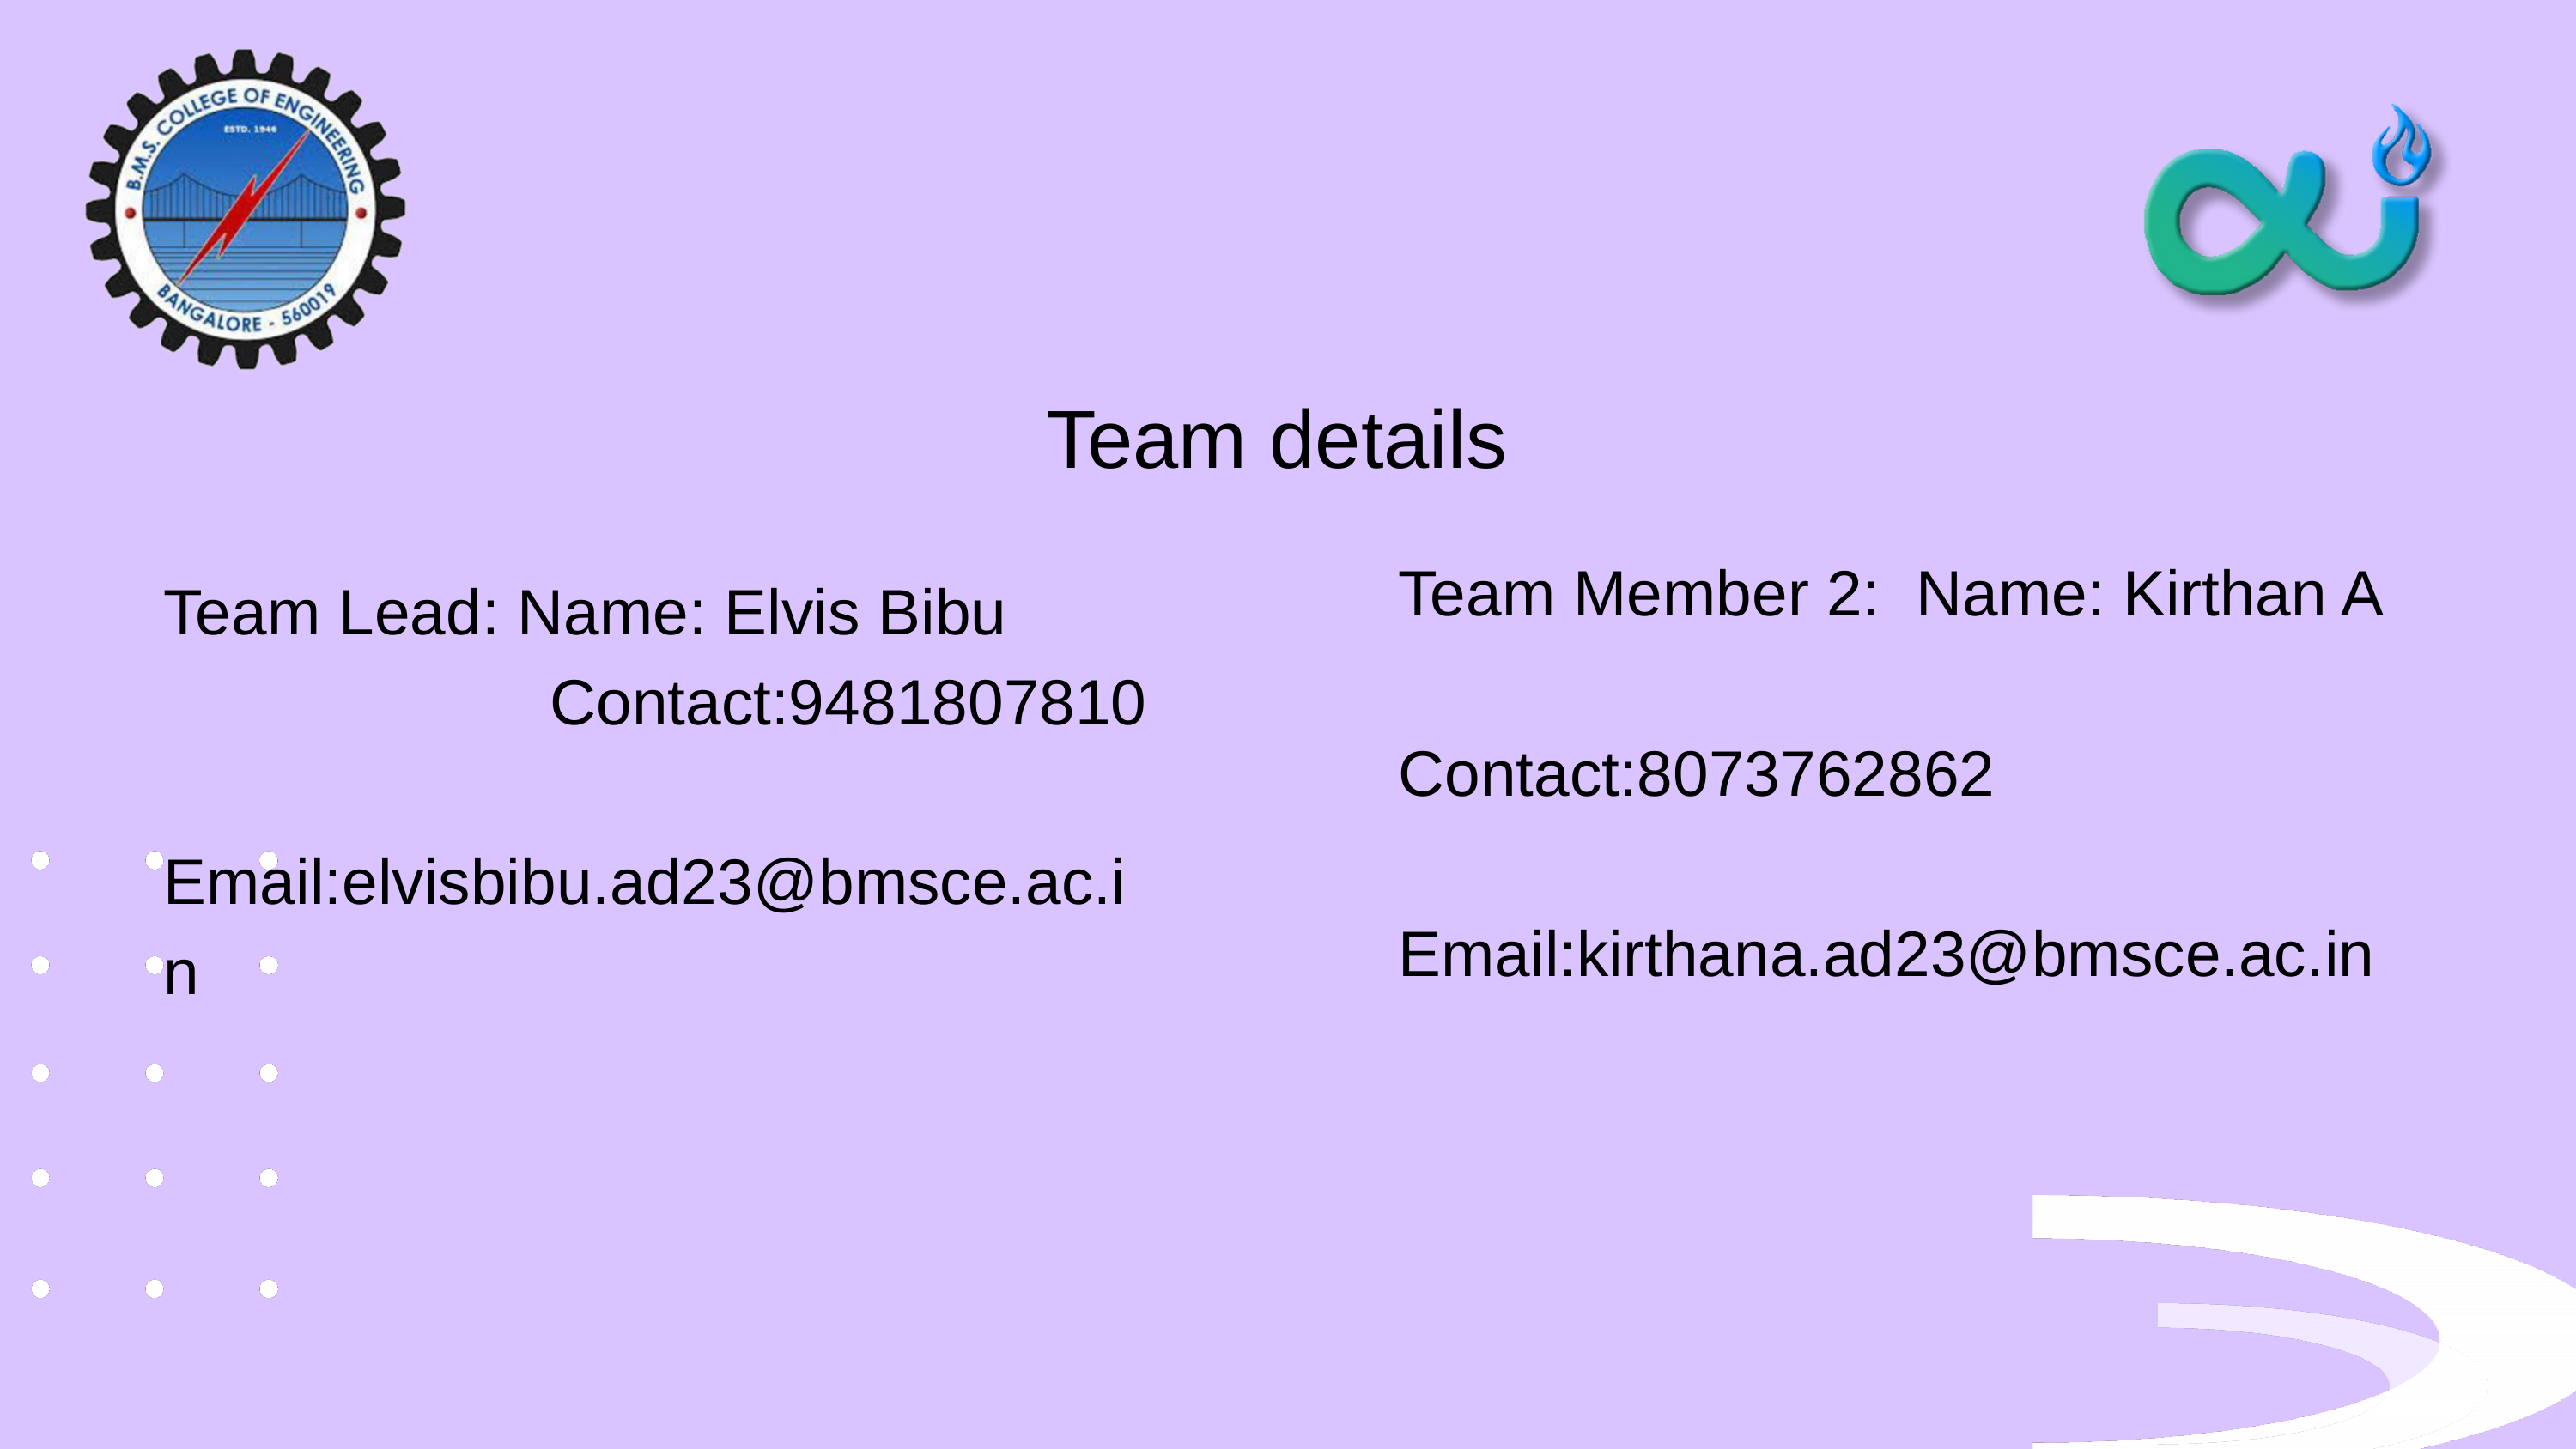

Team details
Team Member 2:  Name: Kirthan A
                          Contact:8073762862
                            Email:kirthana.ad23@bmsce.ac.in

Team Lead: Name: Elvis Bibu
                 	Contact:9481807810
                   Email:elvisbibu.ad23@bmsce.ac.in